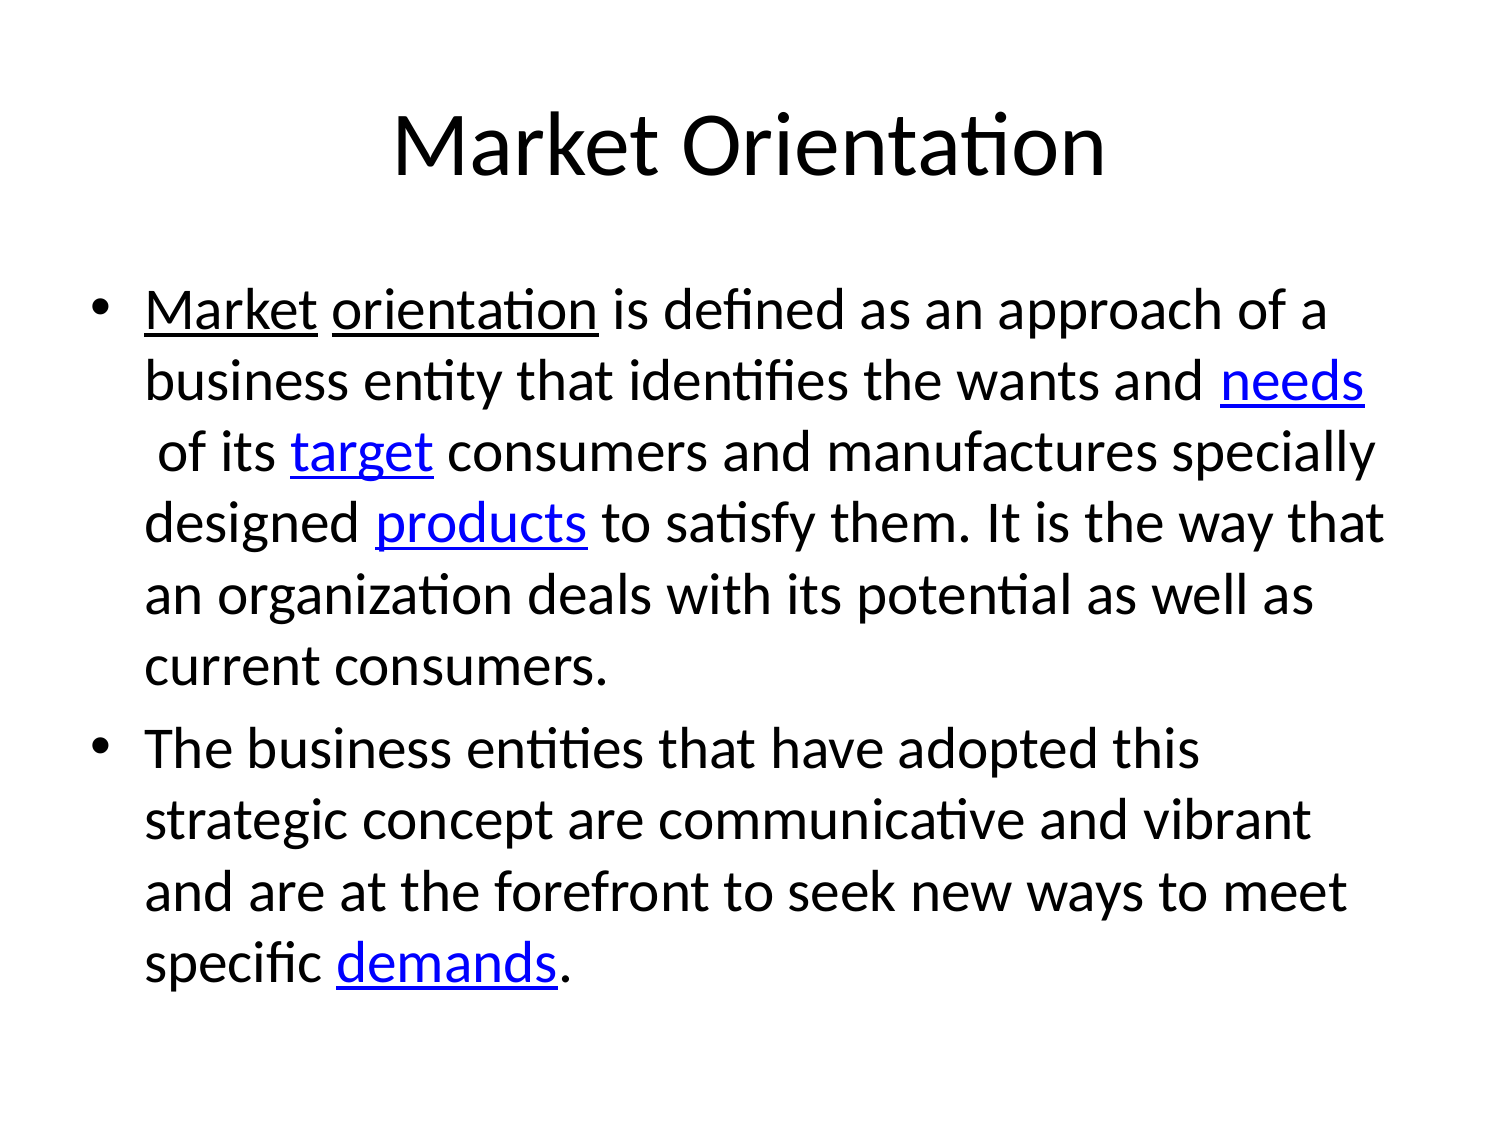

# Market Orientation
Market orientation is defined as an approach of a business entity that identifies the wants and needs of its target consumers and manufactures specially designed products to satisfy them. It is the way that an organization deals with its potential as well as current consumers.
The business entities that have adopted this strategic concept are communicative and vibrant and are at the forefront to seek new ways to meet specific demands.